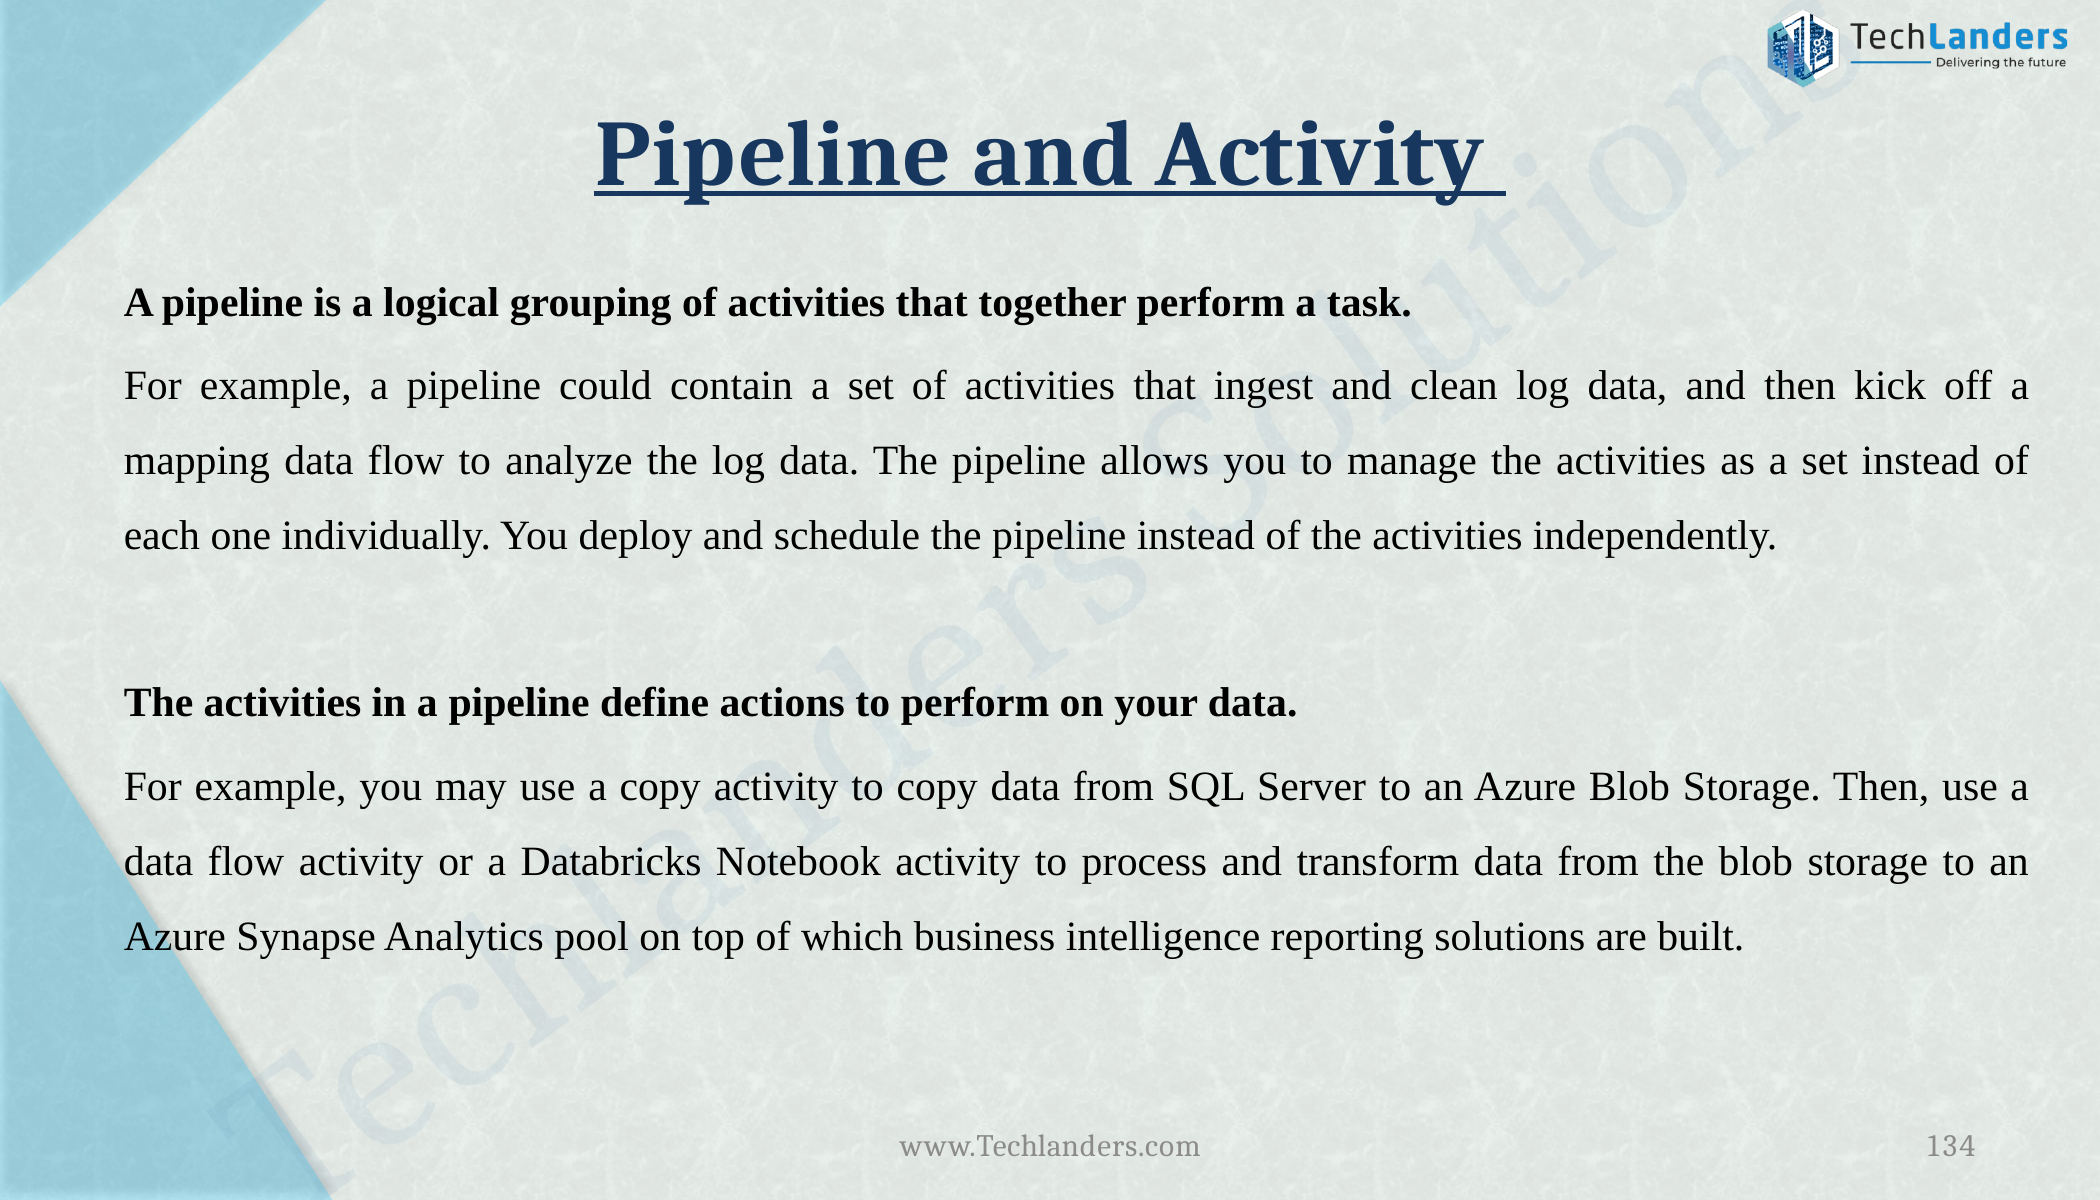

# Pipeline and Activity
A pipeline is a logical grouping of activities that together perform a task.
For example, a pipeline could contain a set of activities that ingest and clean log data, and then kick off a mapping data flow to analyze the log data. The pipeline allows you to manage the activities as a set instead of each one individually. You deploy and schedule the pipeline instead of the activities independently.

The activities in a pipeline define actions to perform on your data.
For example, you may use a copy activity to copy data from SQL Server to an Azure Blob Storage. Then, use a data flow activity or a Databricks Notebook activity to process and transform data from the blob storage to an Azure Synapse Analytics pool on top of which business intelligence reporting solutions are built.

www.Techlanders.com
134